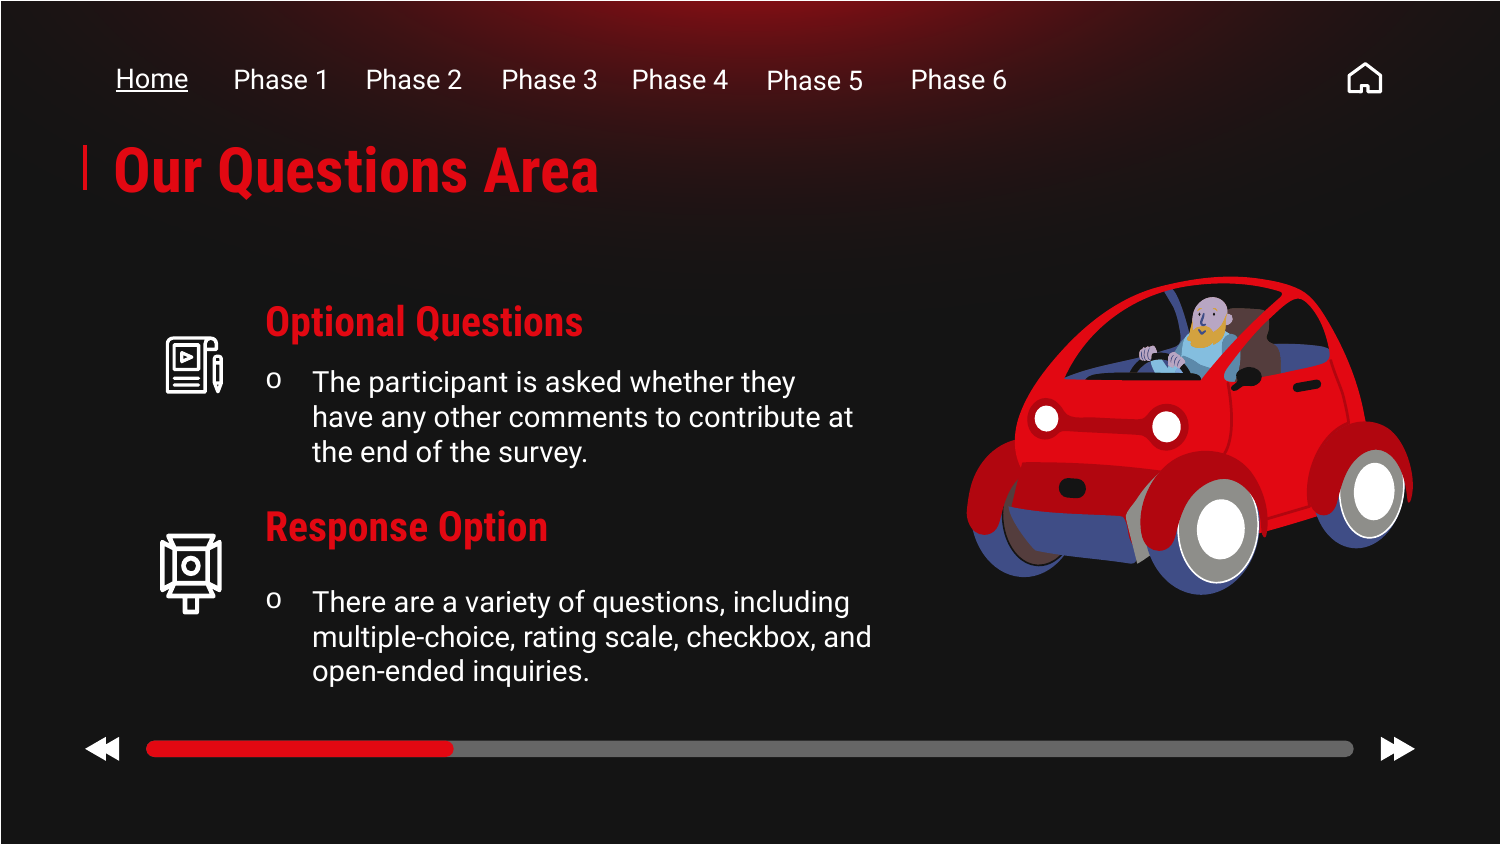

Home
Phase 1
Phase 2
Phase 3
Phase 5
Phase 4
Phase 6

Our Questions Area

Demographic questions

# Optional Questions

We asked about the ID if s/he from our college. We also asked about the major if s/he aren’t which will help us gain insights from there test

The participant is asked whether they have any other comments to contribute at the end of the survey.

Instructions

Response Option
Read the questions attentively and pick wiesly.
He has the choice of answering or not answering the optional questions.
The survey will close on January 5, 2023.

There are a variety of questions, including multiple-choice, rating scale, checkbox, and open-ended inquiries.

Main Questions

Survey questions are deliberately created to elicit sorts of replies that might aid researchers in understanding attitudes, views, behaviors and other crucial data relevant to their study objectives.
People may easily comprehend the questions and give accurate, clear answers without making any mistakes.
If he chooses to view films at home or at a theatre, there are two divisions (home section and cinema section).
To determine if a person is responding carelessly or not, there are questions to gauge careless responses.